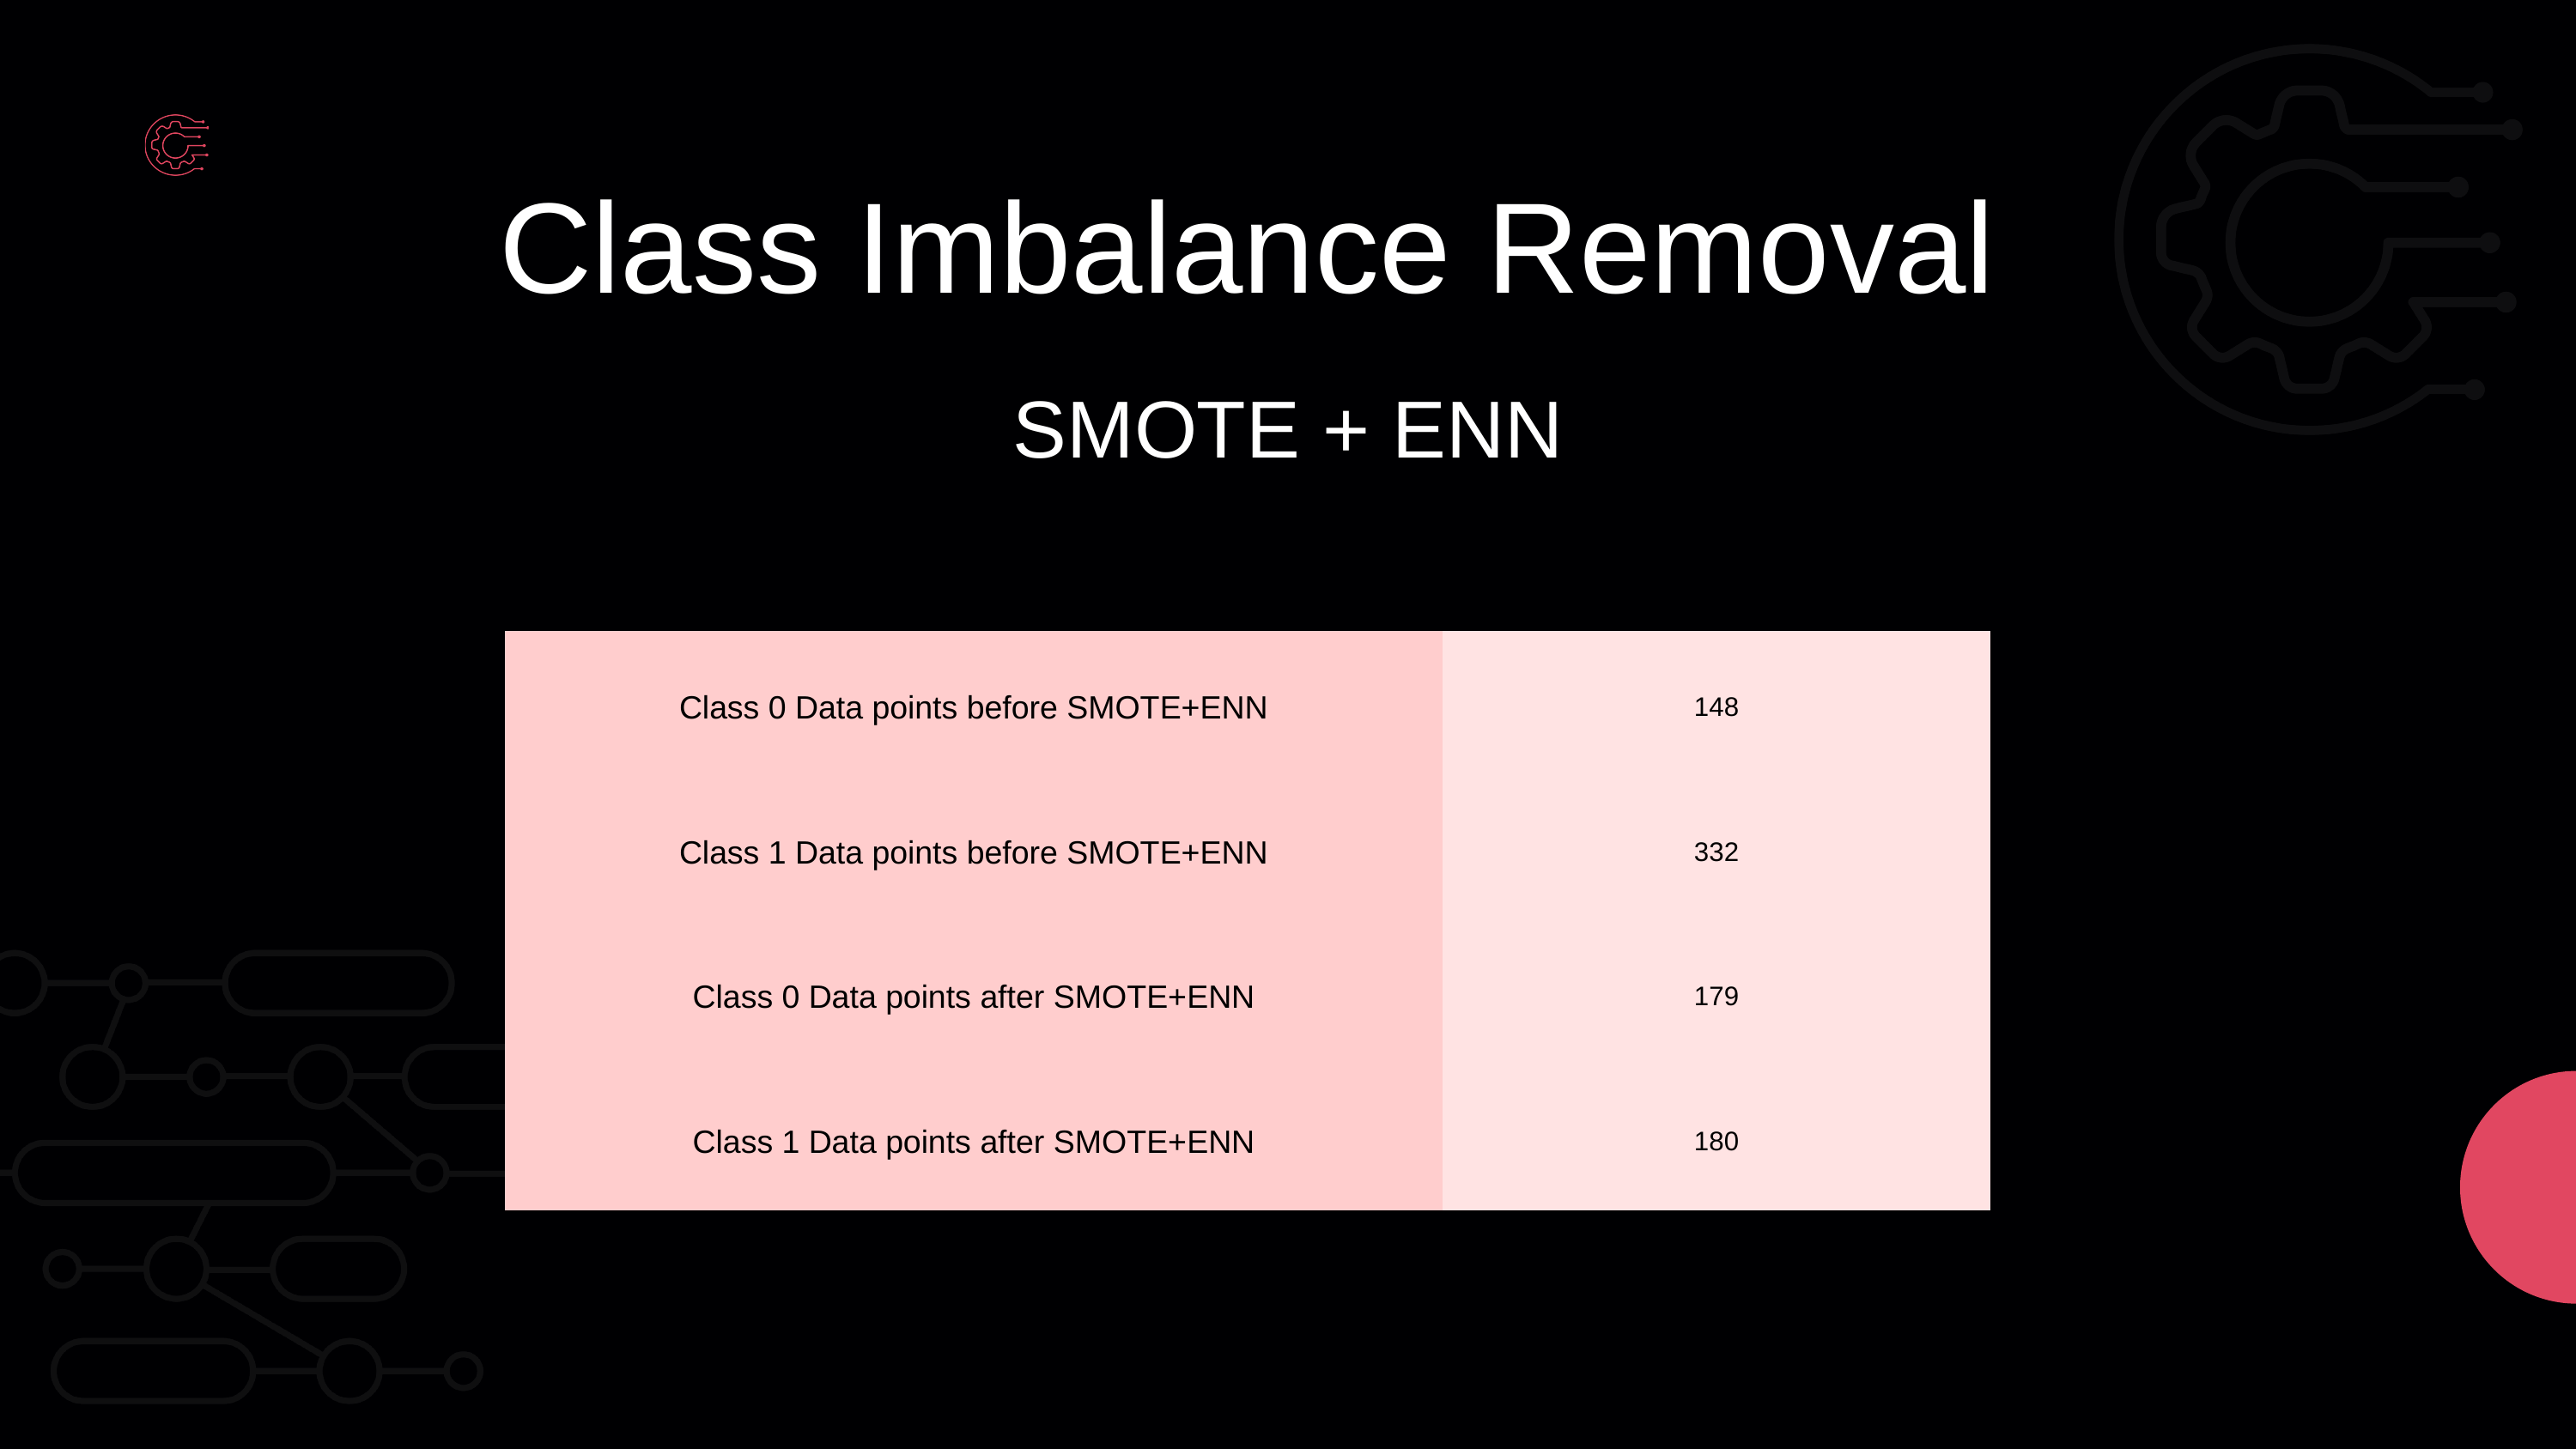

Class Imbalance Removal
SMOTE + ENN
| Class 0 Data points before SMOTE+ENN | 148 |
| --- | --- |
| Class 1 Data points before SMOTE+ENN | 332 |
| Class 0 Data points after SMOTE+ENN | 179 |
| Class 1 Data points after SMOTE+ENN | 180 |